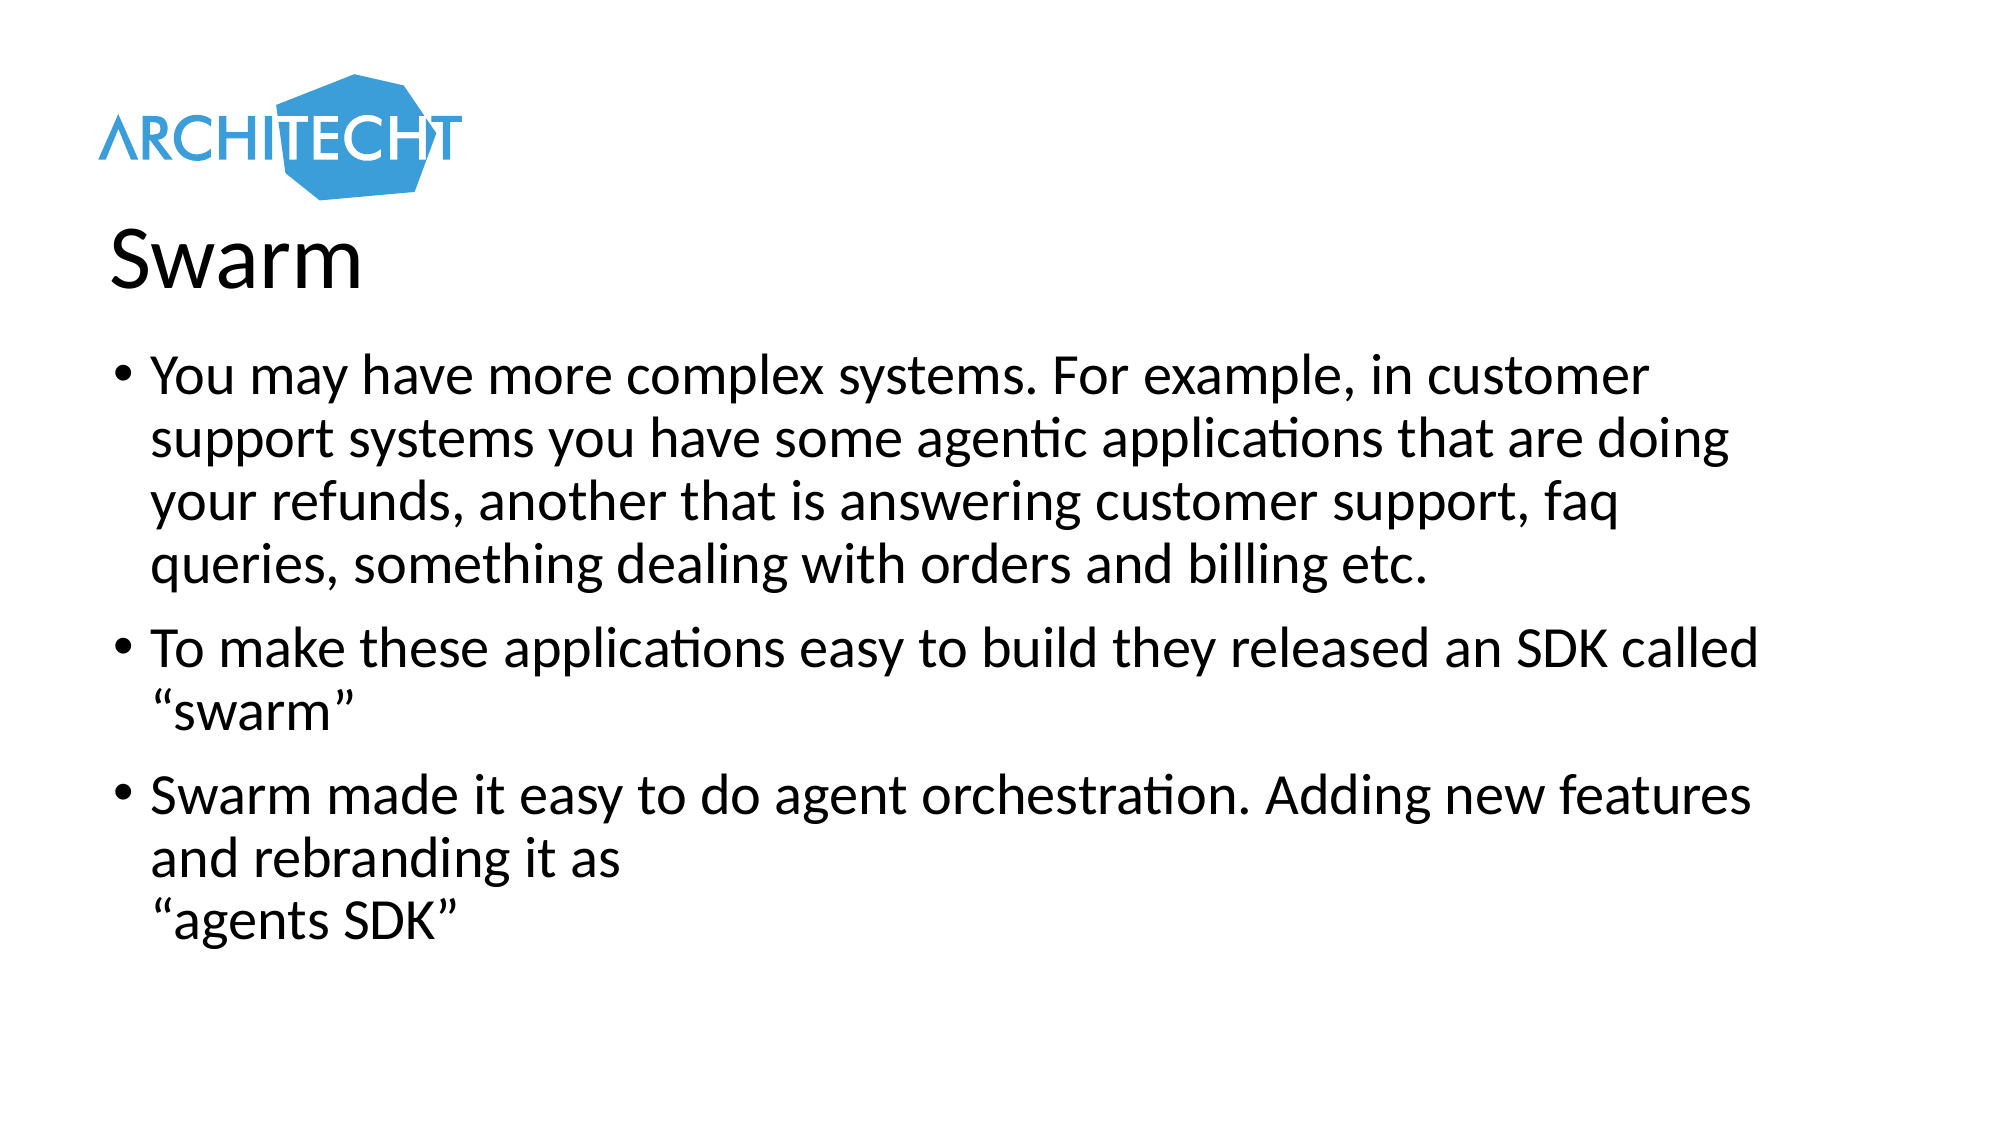

# Swarm
You may have more complex systems. For example, in customer support systems you have some agentic applications that are doing your refunds, another that is answering customer support, faq queries, something dealing with orders and billing etc.
To make these applications easy to build they released an SDK called “swarm”
Swarm made it easy to do agent orchestration. Adding new features and rebranding it as
“agents SDK”